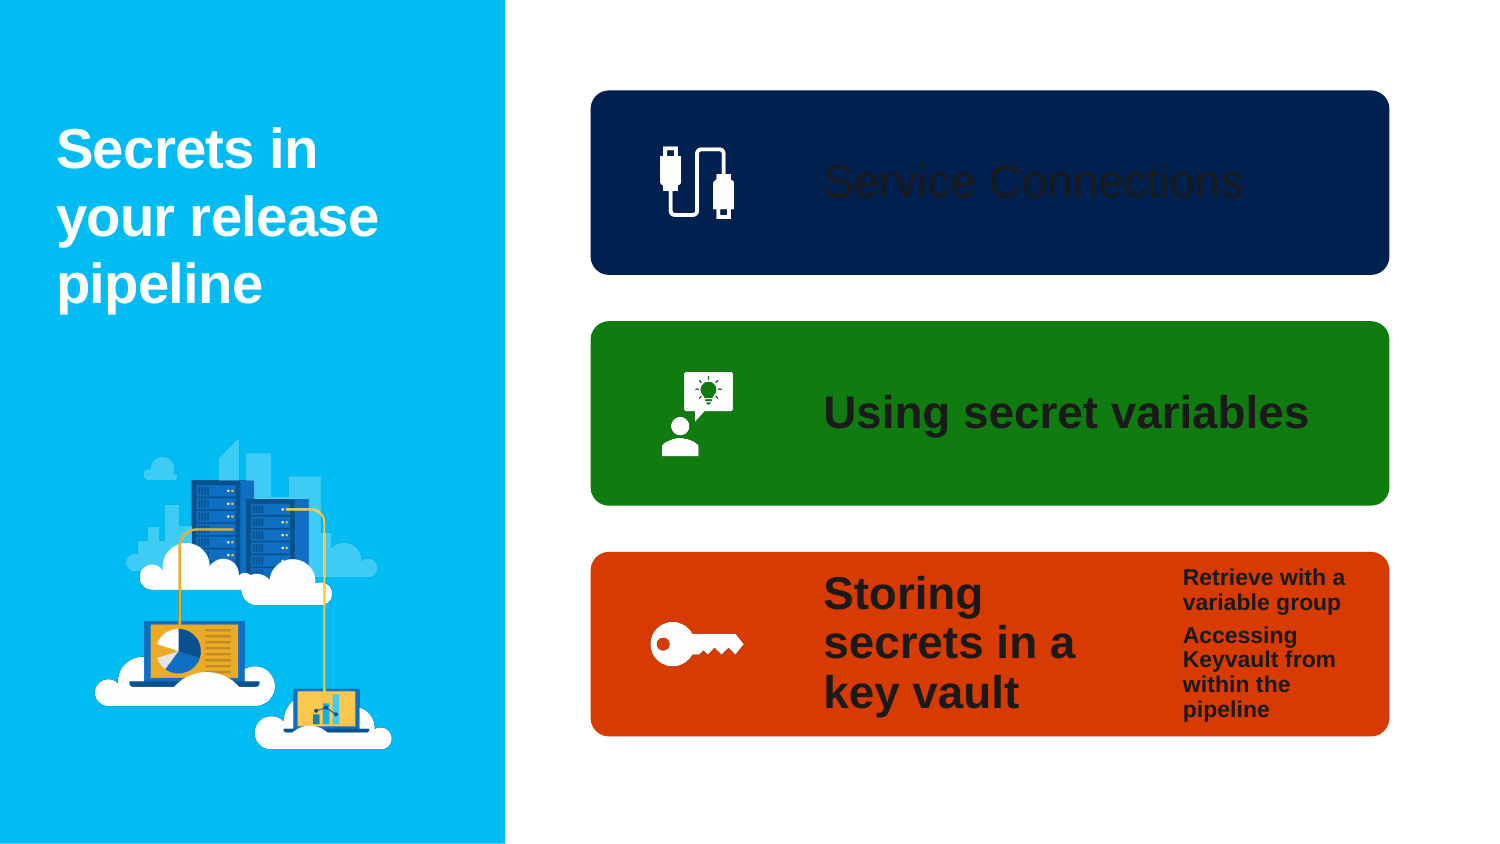

77
# Secrets in your release pipeline
Service Connections
Using secret variables
Storing secrets in a key vault
Retrieve with a variable group
Accessing Keyvault from within the pipeline